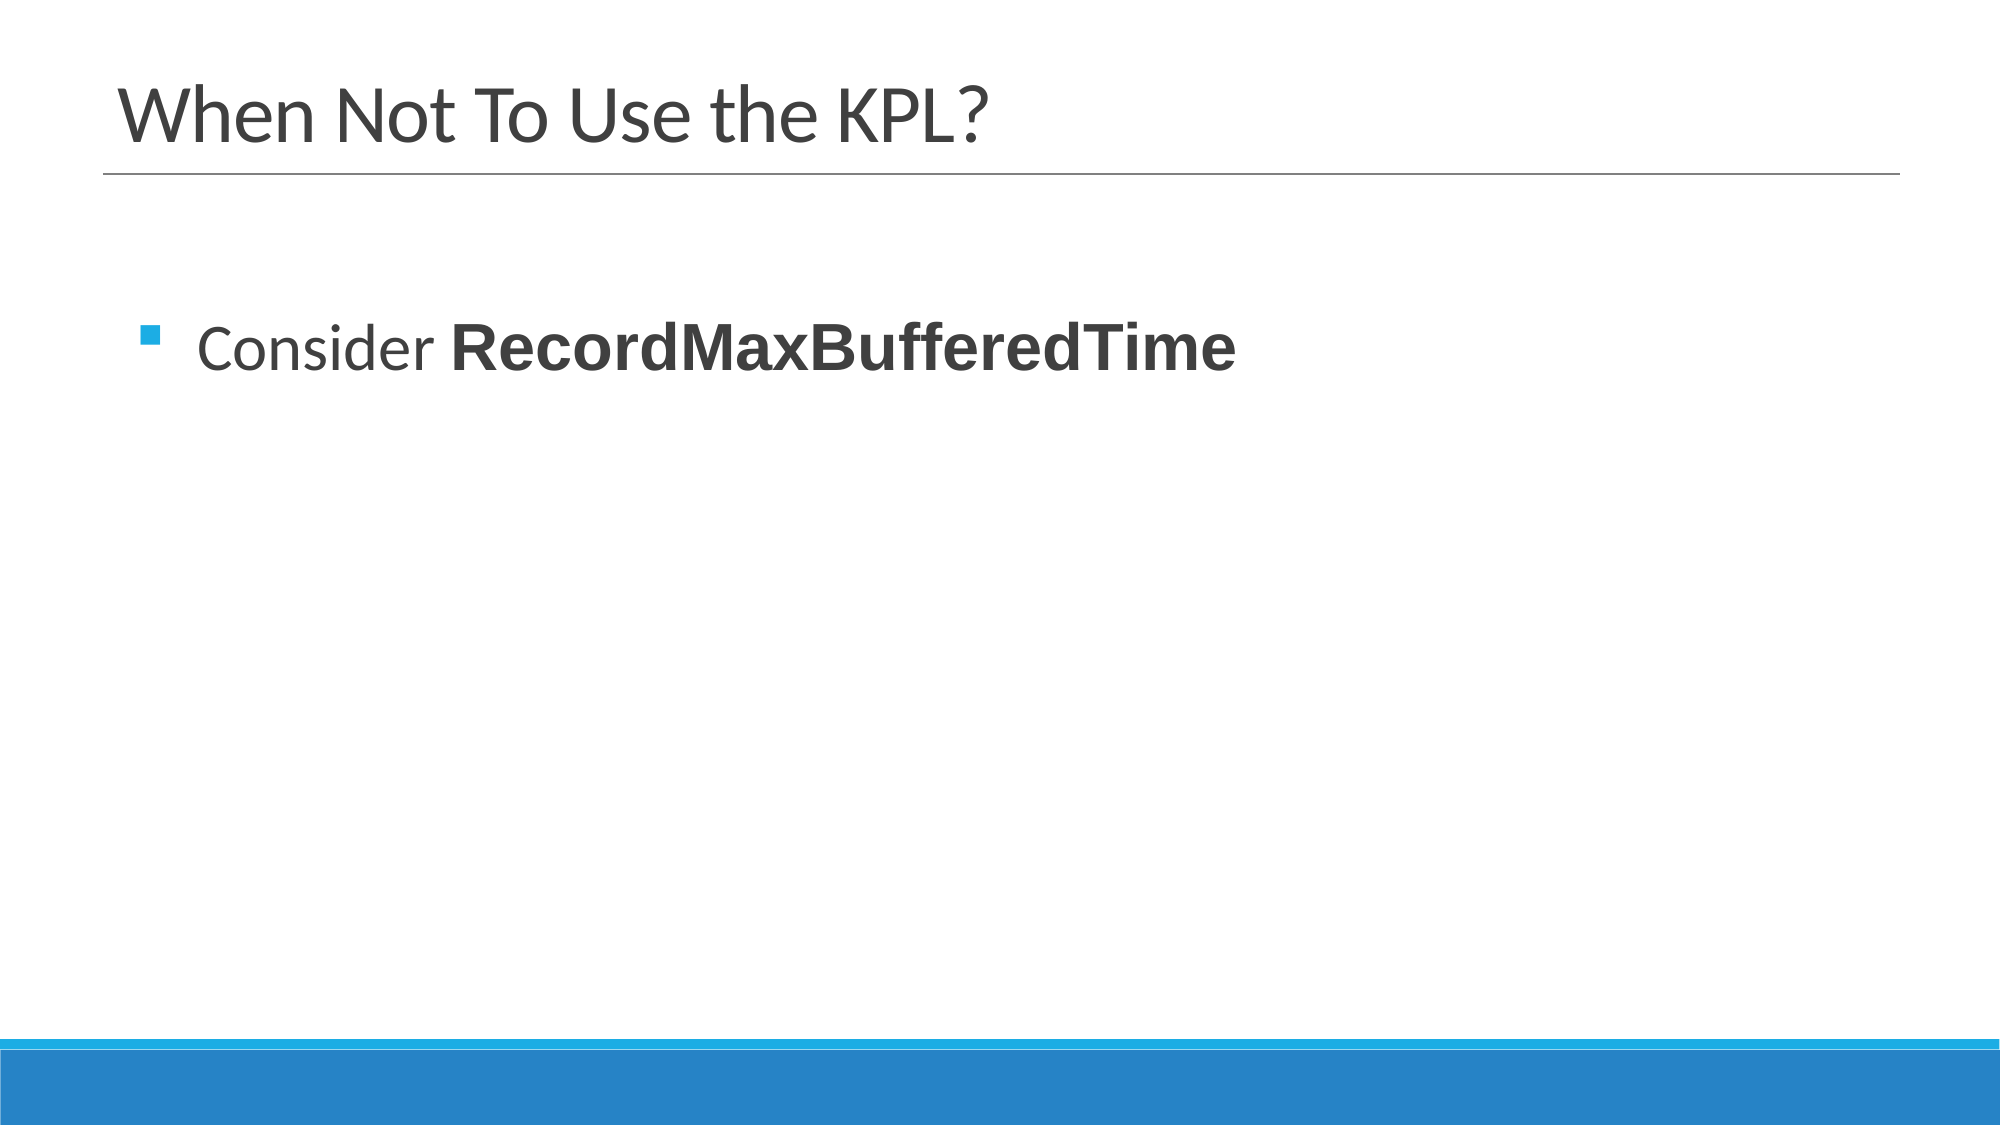

# When Not To Use the KPL?

Consider RecordMaxBufferedTime